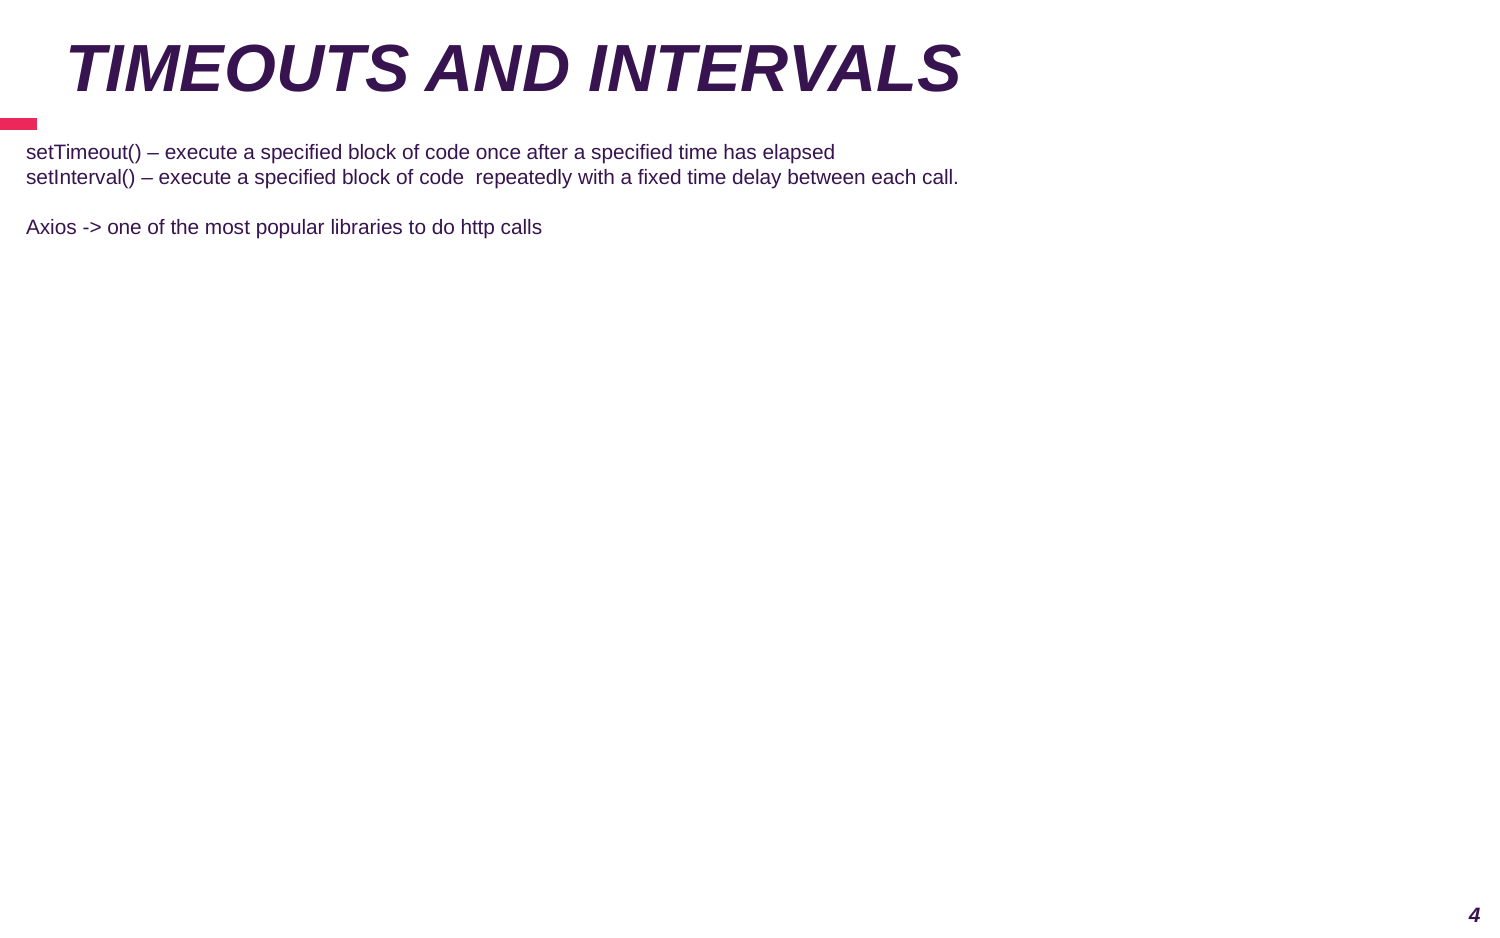

# Timeouts and intervals
setTimeout() – execute a specified block of code once after a specified time has elapsed
setInterval() – execute a specified block of code  repeatedly with a fixed time delay between each call.

Axios -> one of the most popular libraries to do http calls
4